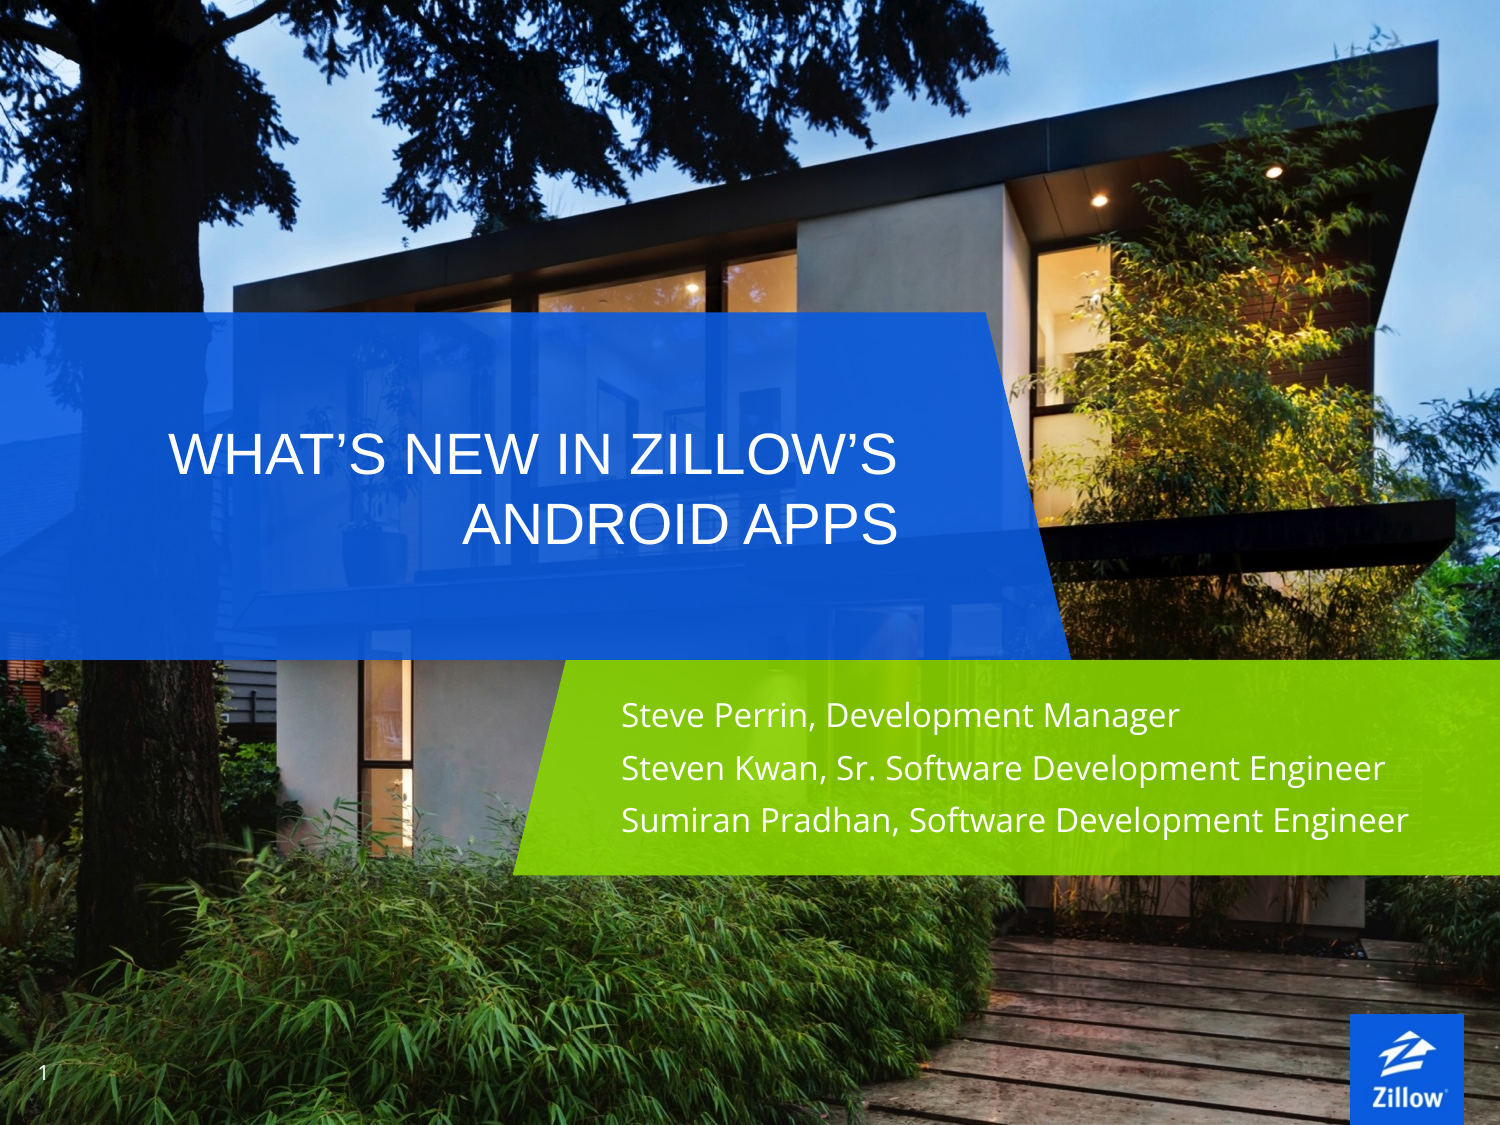

What’s New In Zillow’s Android Apps
Steve Perrin, Development Manager
Steven Kwan, Sr. Software Development Engineer
Sumiran Pradhan, Software Development Engineer